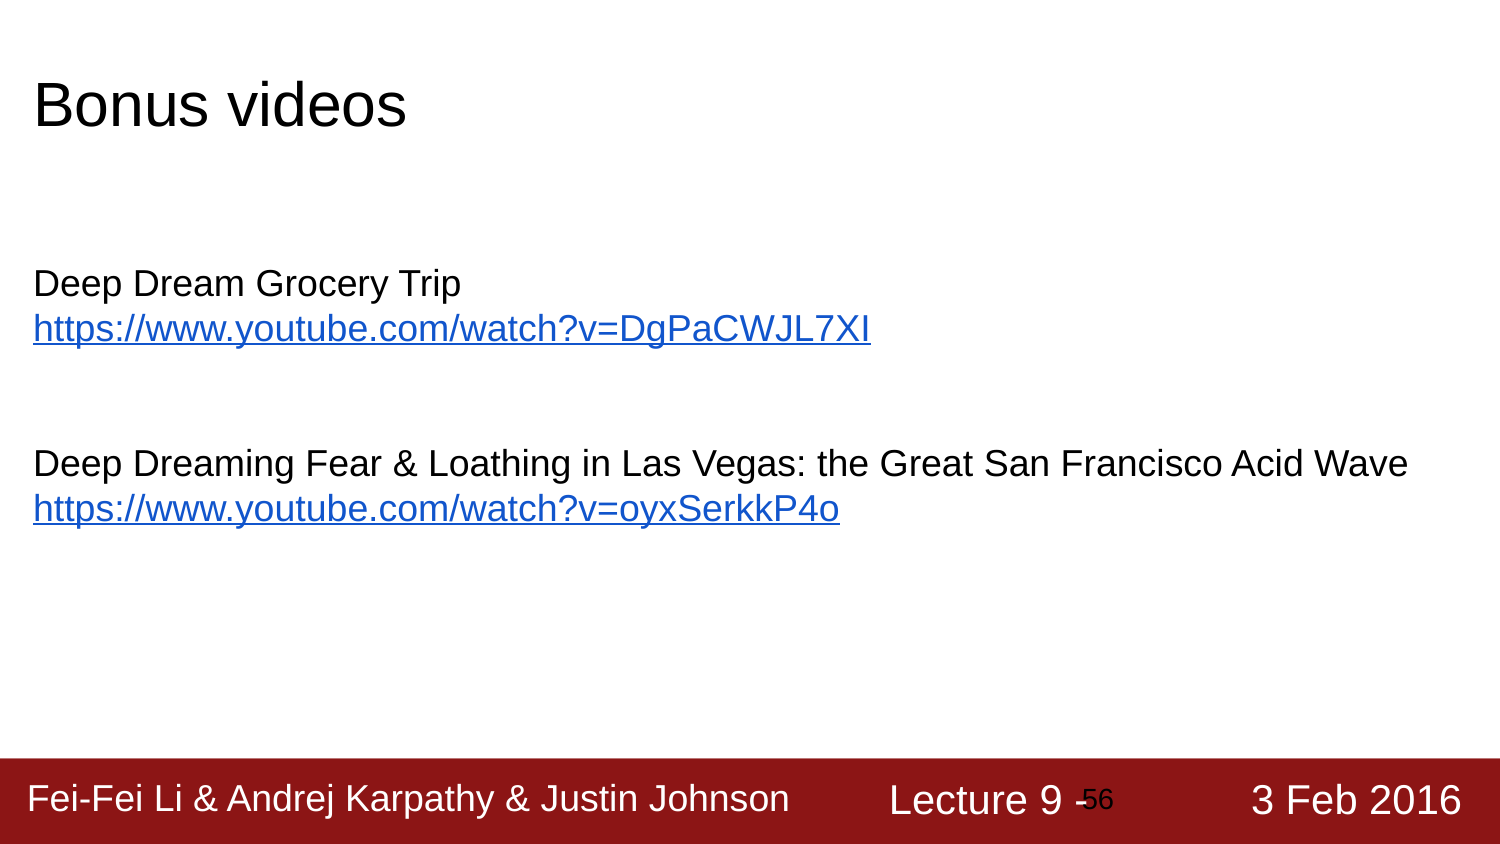

Bonus videos

Deep Dream Grocery Trip
https://www.youtube.com/watch?v=DgPaCWJL7XI

Deep Dreaming Fear & Loathing in Las Vegas: the Great San Francisco Acid Wave
https://www.youtube.com/watch?v=oyxSerkkP4o

56